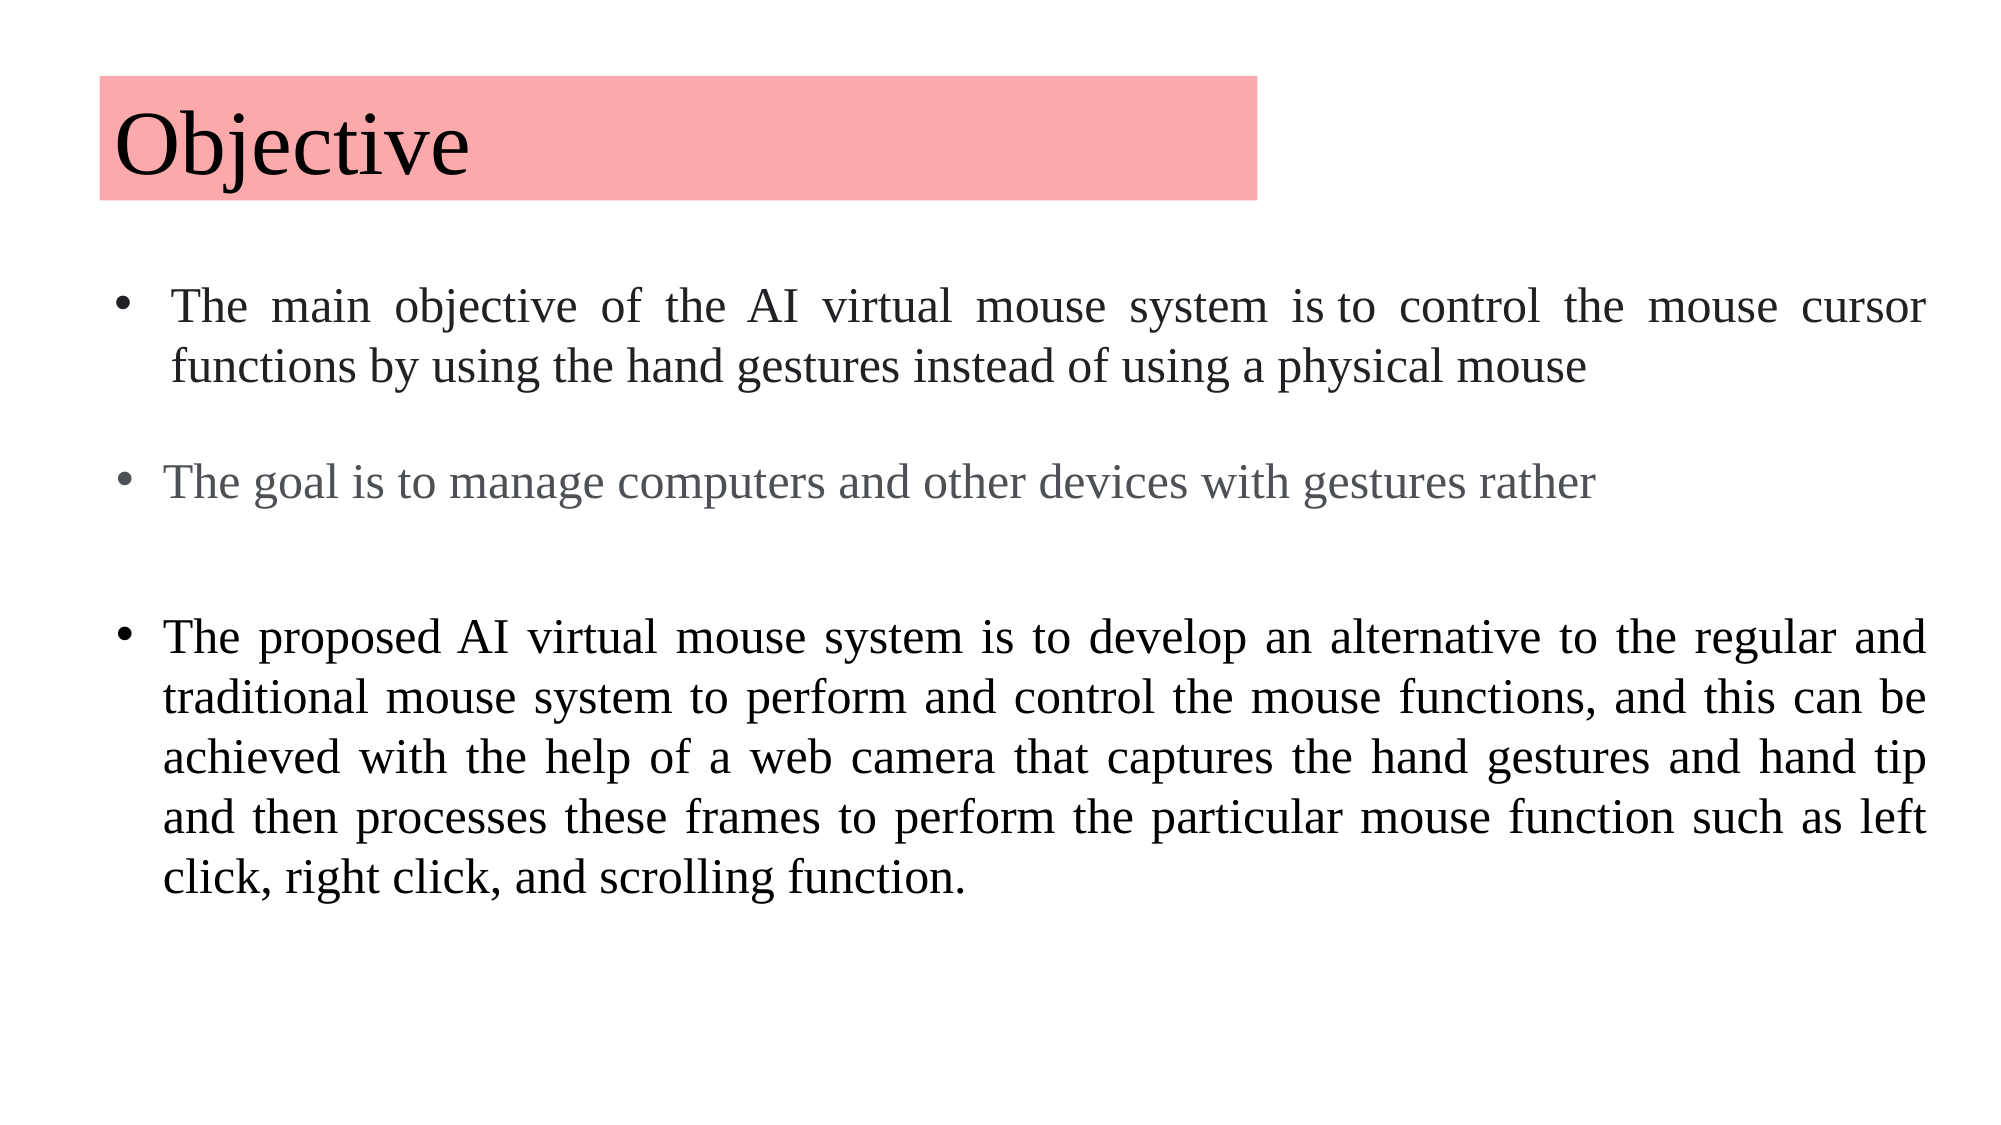

Objective
The main objective of the AI virtual mouse system is to control the mouse cursor functions by using the hand gestures instead of using a physical mouse
The goal is to manage computers and other devices with gestures rather
The proposed AI virtual mouse system is to develop an alternative to the regular and traditional mouse system to perform and control the mouse functions, and this can be achieved with the help of a web camera that captures the hand gestures and hand tip and then processes these frames to perform the particular mouse function such as left click, right click, and scrolling function.